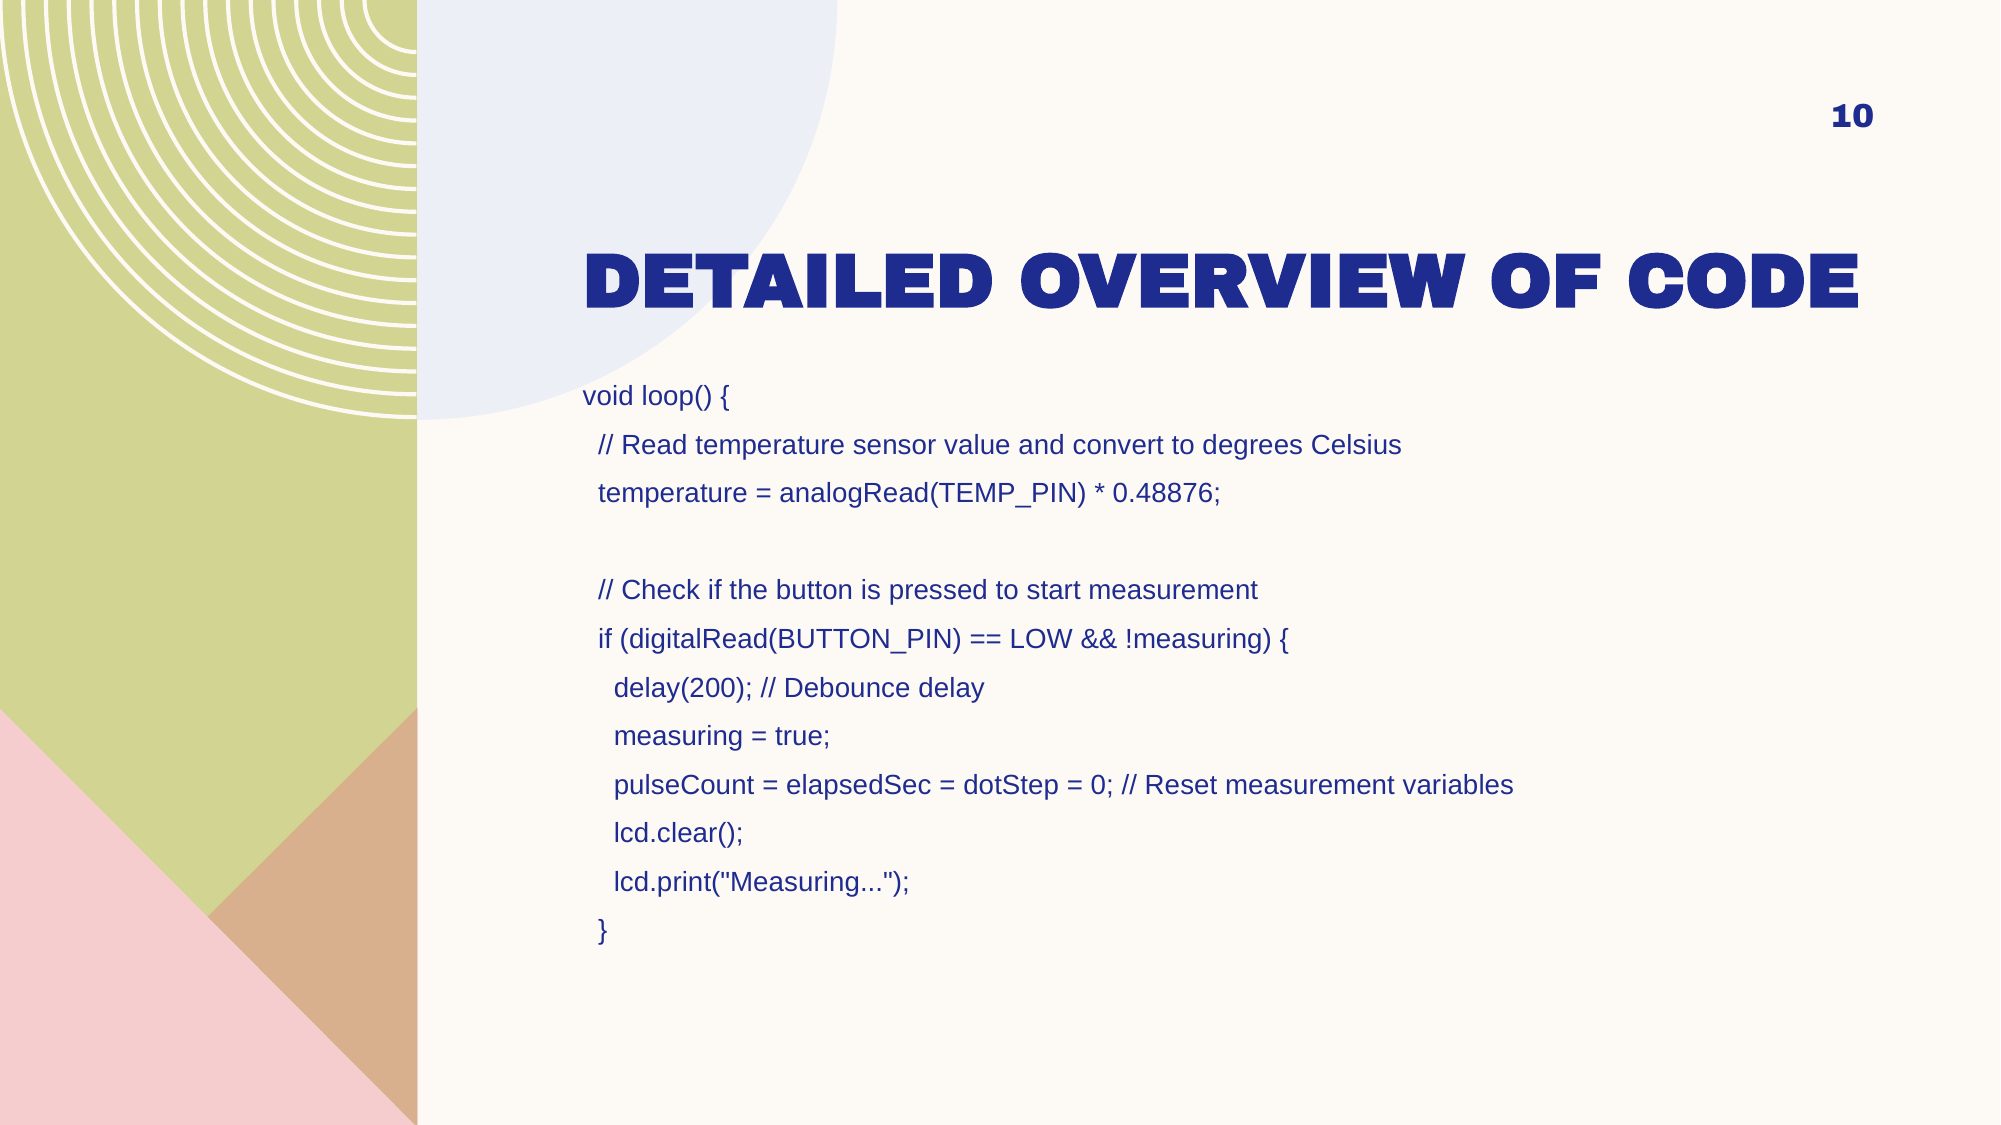

10
# Detailed overview of code
void loop() {
  // Read temperature sensor value and convert to degrees Celsius
  temperature = analogRead(TEMP_PIN) * 0.48876;

  // Check if the button is pressed to start measurement
  if (digitalRead(BUTTON_PIN) == LOW && !measuring) {
    delay(200); // Debounce delay
    measuring = true;
    pulseCount = elapsedSec = dotStep = 0; // Reset measurement variables
    lcd.clear();
    lcd.print("Measuring...");
  }